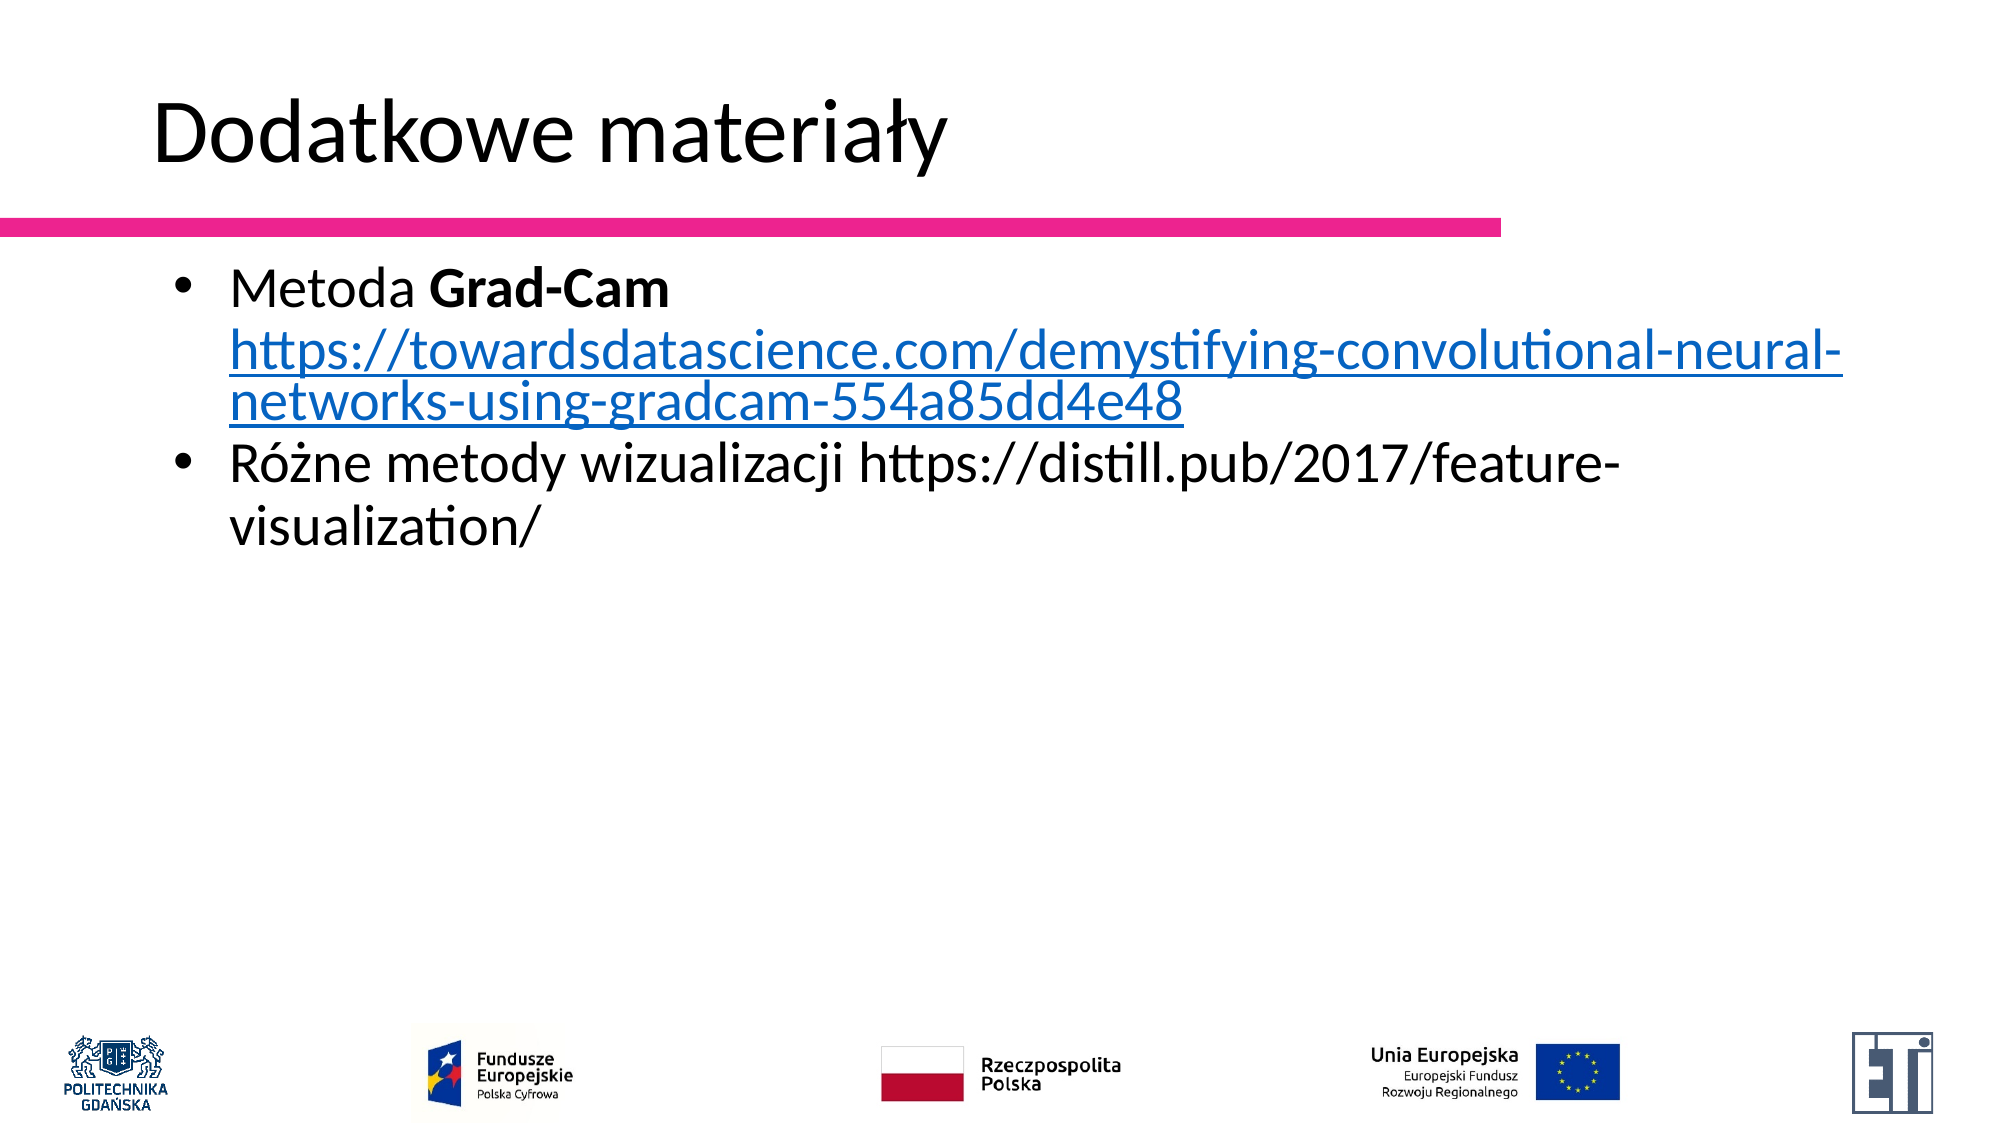

# Dodatkowe materiały
Metoda Grad-Cam https://towardsdatascience.com/demystifying-convolutional-neural-networks-using-gradcam-554a85dd4e48
Różne metody wizualizacji https://distill.pub/2017/feature-visualization/